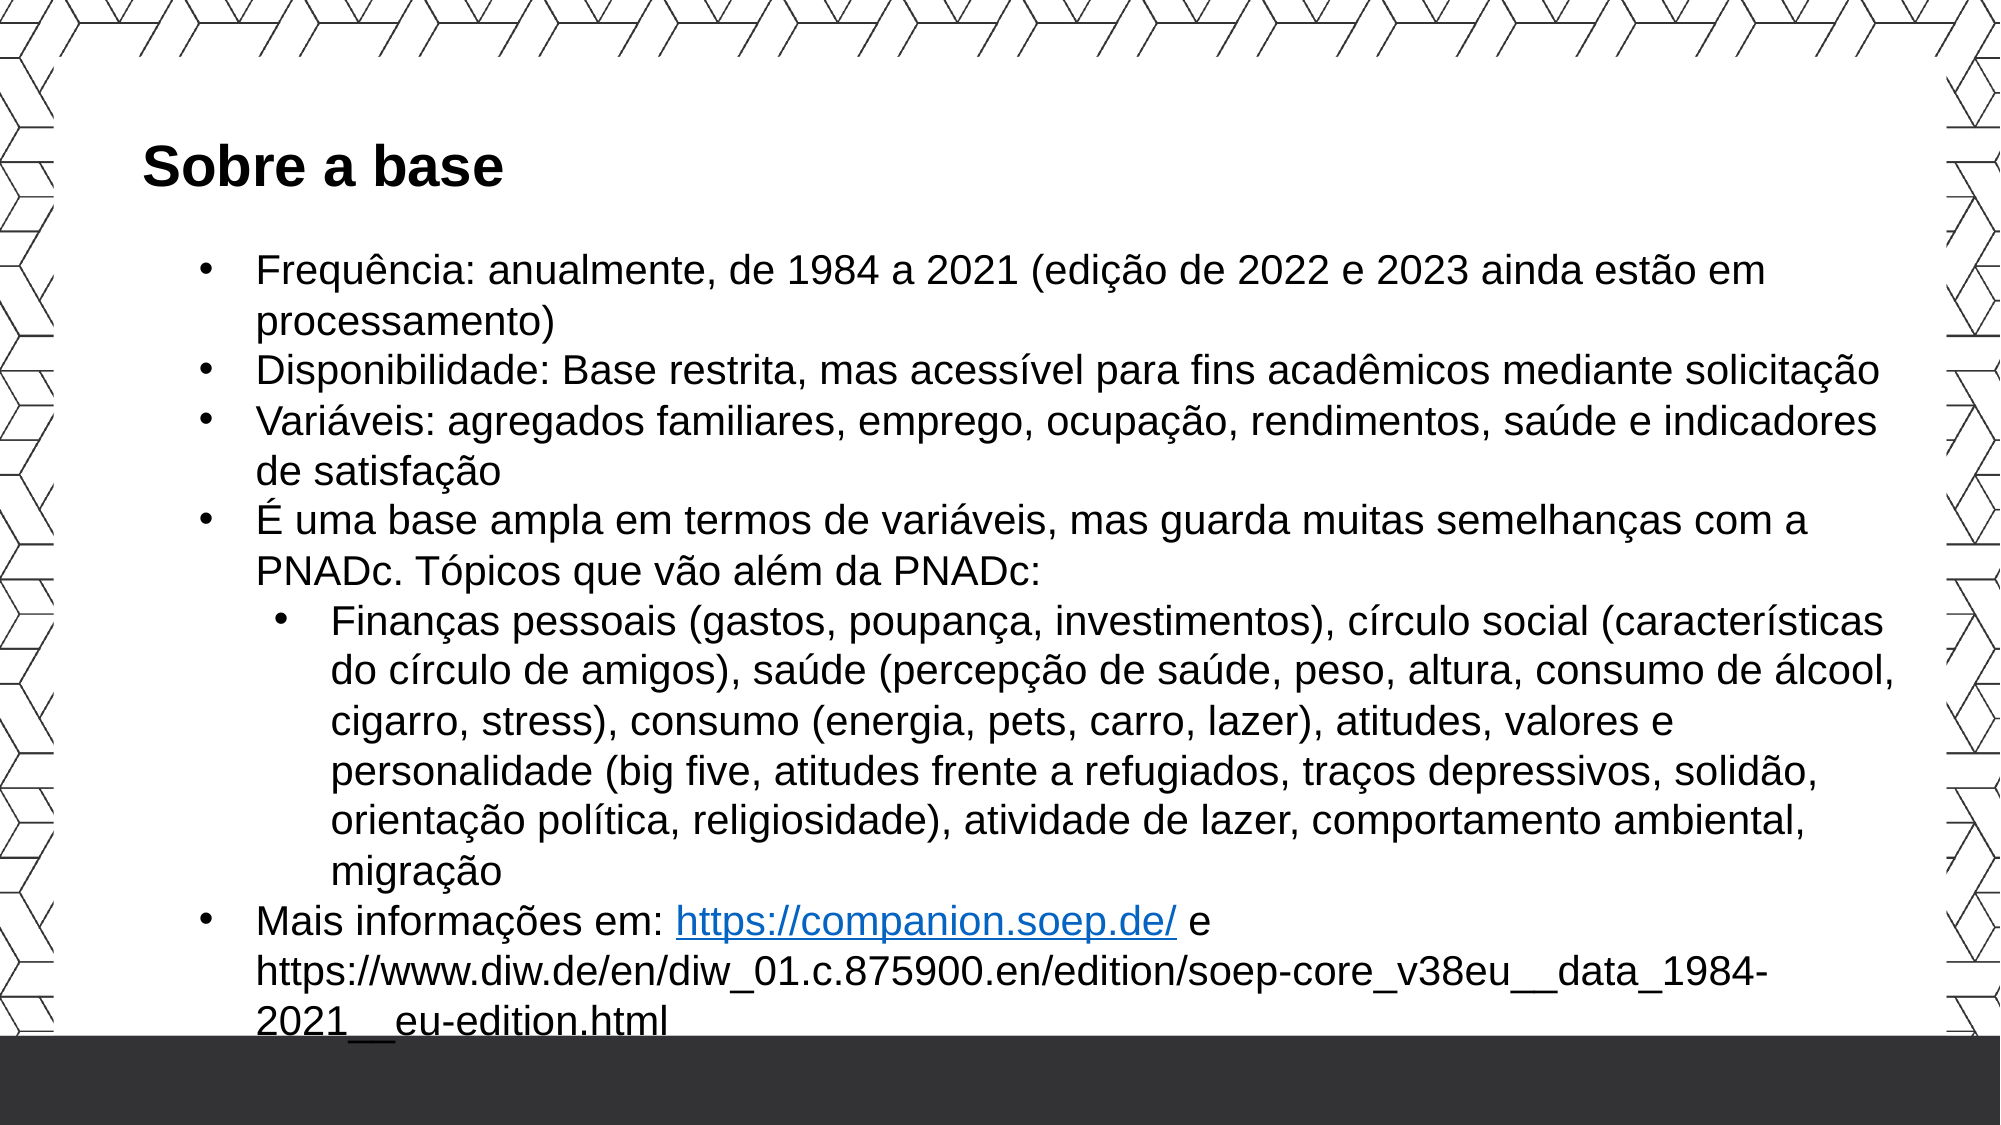

Sobre a base

Frequência: anualmente, de 1984 a 2021 (edição de 2022 e 2023 ainda estão em processamento)
Disponibilidade: Base restrita, mas acessível para fins acadêmicos mediante solicitação
Variáveis: agregados familiares, emprego, ocupação, rendimentos, saúde e indicadores de satisfação
É uma base ampla em termos de variáveis, mas guarda muitas semelhanças com a PNADc. Tópicos que vão além da PNADc:
Finanças pessoais (gastos, poupança, investimentos), círculo social (características do círculo de amigos), saúde (percepção de saúde, peso, altura, consumo de álcool, cigarro, stress), consumo (energia, pets, carro, lazer), atitudes, valores e personalidade (big five, atitudes frente a refugiados, traços depressivos, solidão, orientação política, religiosidade), atividade de lazer, comportamento ambiental, migração
Mais informações em: https://companion.soep.de/ e https://www.diw.de/en/diw_01.c.875900.en/edition/soep-core_v38eu__data_1984-2021__eu-edition.html